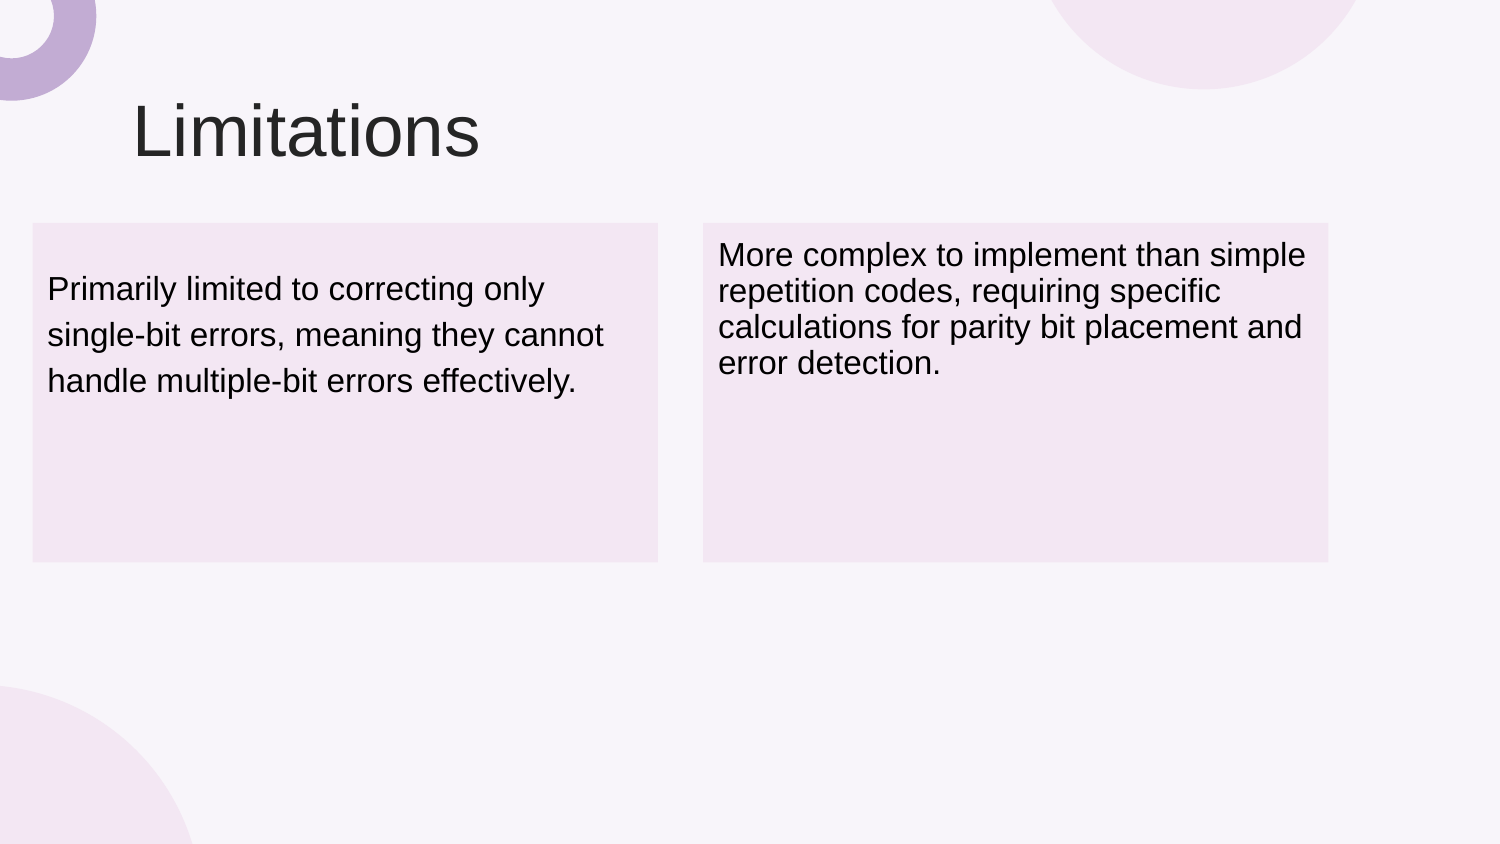

# Limitations

Primarily limited to correcting only single-bit errors, meaning they cannot handle multiple-bit errors effectively.

More complex to implement than simple repetition codes, requiring specific calculations for parity bit placement and error detection.